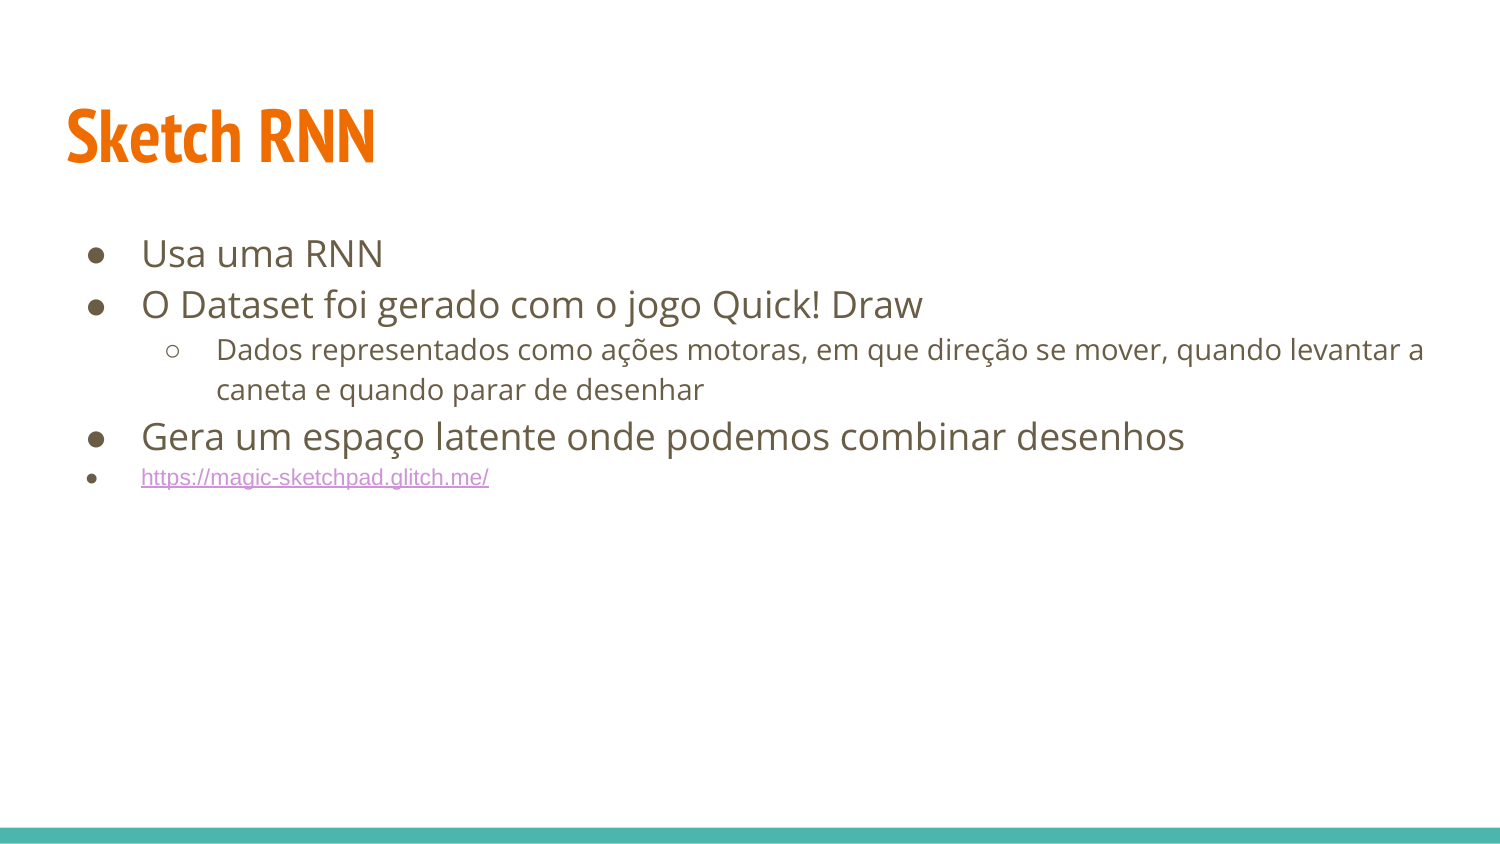

# Sketch RNN
Usa uma RNN
O Dataset foi gerado com o jogo Quick! Draw
Dados representados como ações motoras, em que direção se mover, quando levantar a caneta e quando parar de desenhar
Gera um espaço latente onde podemos combinar desenhos
https://magic-sketchpad.glitch.me/